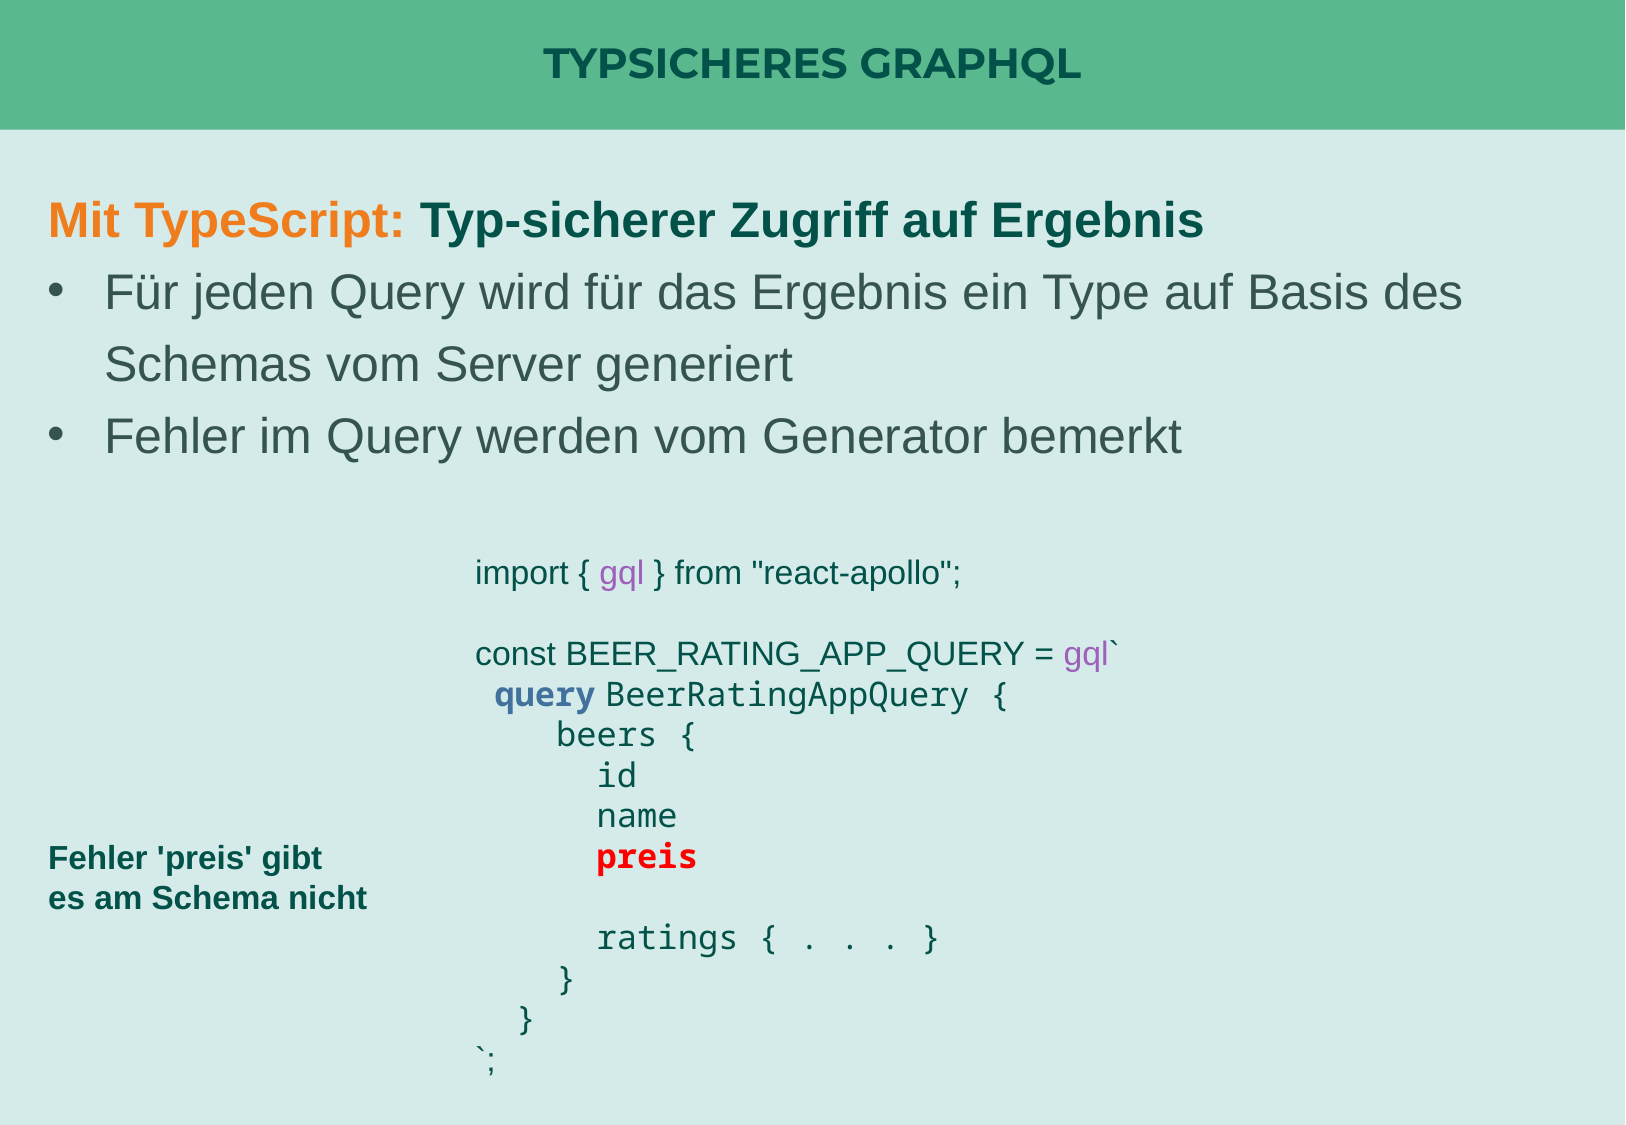

# Typsicheres GraphQL
Mit TypeScript: Typ-sicherer Zugriff auf Ergebnis
Für jeden Query wird für das Ergebnis ein Type auf Basis des Schemas vom Server generiert
Fehler im Query werden vom Generator bemerkt
import { gql } from "react-apollo";

const BEER_RATING_APP_QUERY = gql`
  query BeerRatingAppQuery {
    beers {
      id
      name
      preis

      ratings { . . . }
    }
  }
`;
Fehler 'preis' gibt
es am Schema nicht